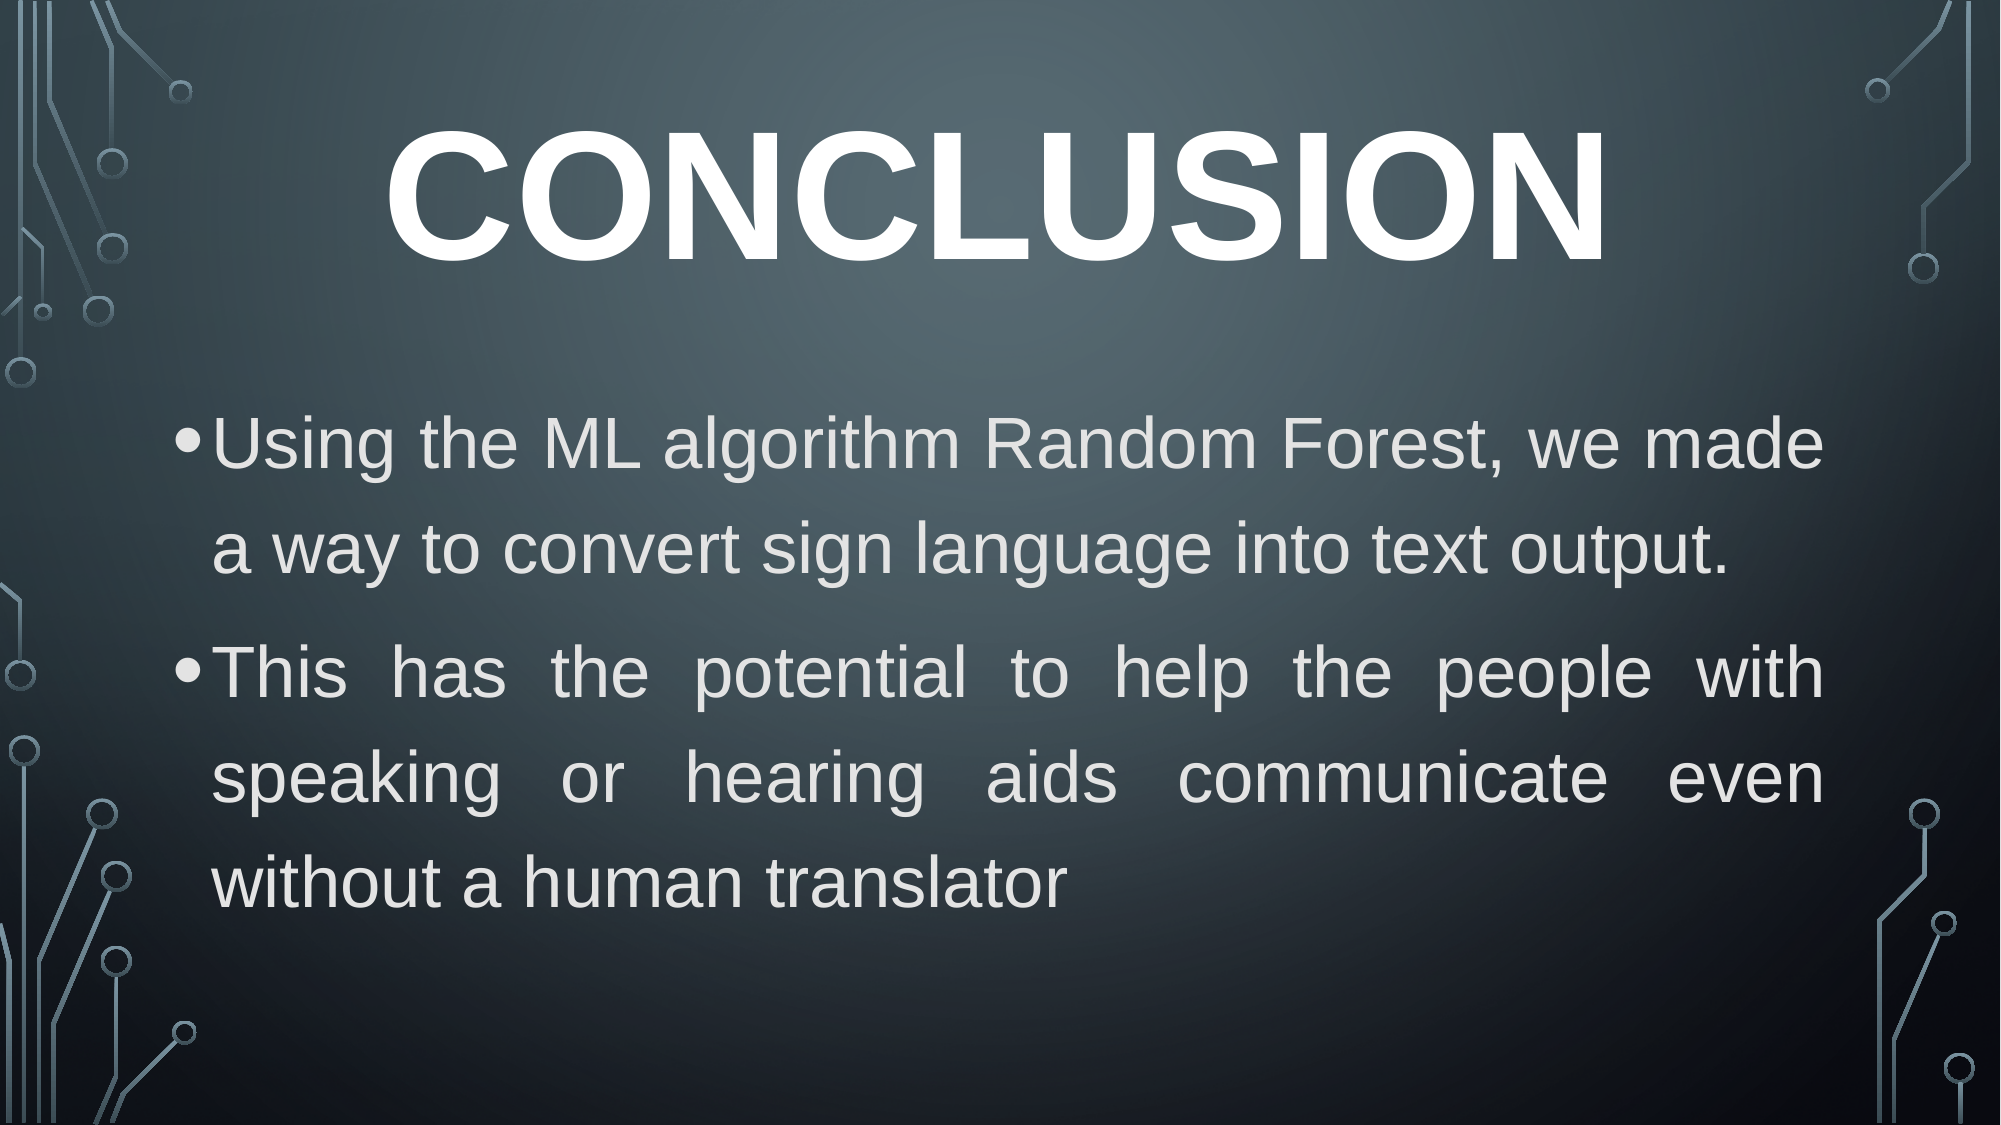

# CONCLUSION
Using the ML algorithm Random Forest, we made a way to convert sign language into text output.
This has the potential to help the people with speaking or hearing aids communicate even without a human translator